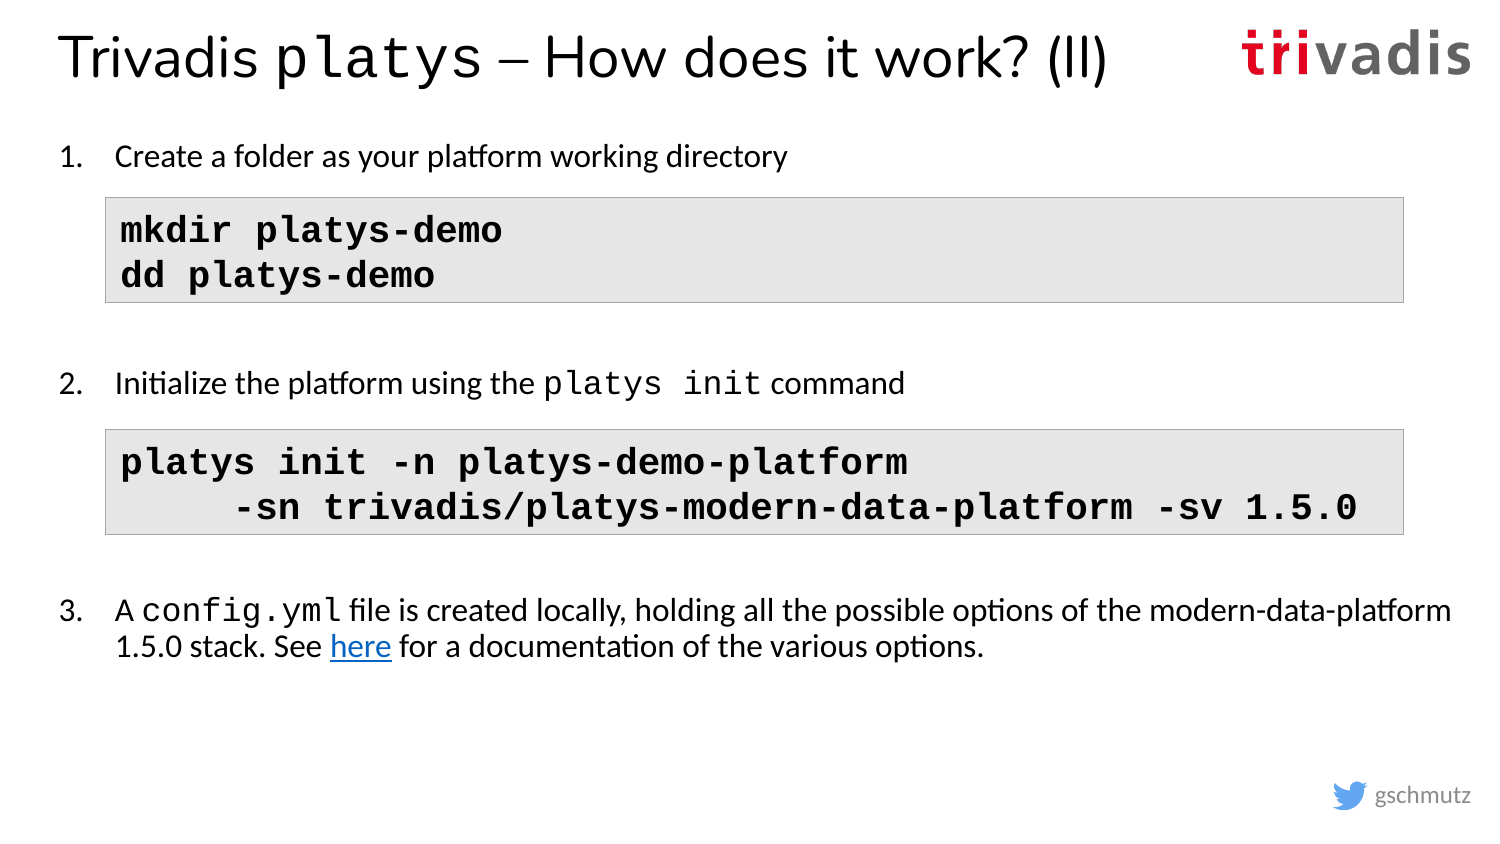

# Trivadis platys – How does it work? (II)
Create a folder as your platform working directory

Initialize the platform using the platys init command

A config.yml file is created locally, holding all the possible options of the modern-data-platform 1.5.0 stack. See here for a documentation of the various options.

mkdir platys-demo
dd platys-demo
platys init -n platys-demo-platform
     -sn trivadis/platys-modern-data-platform -sv 1.5.0